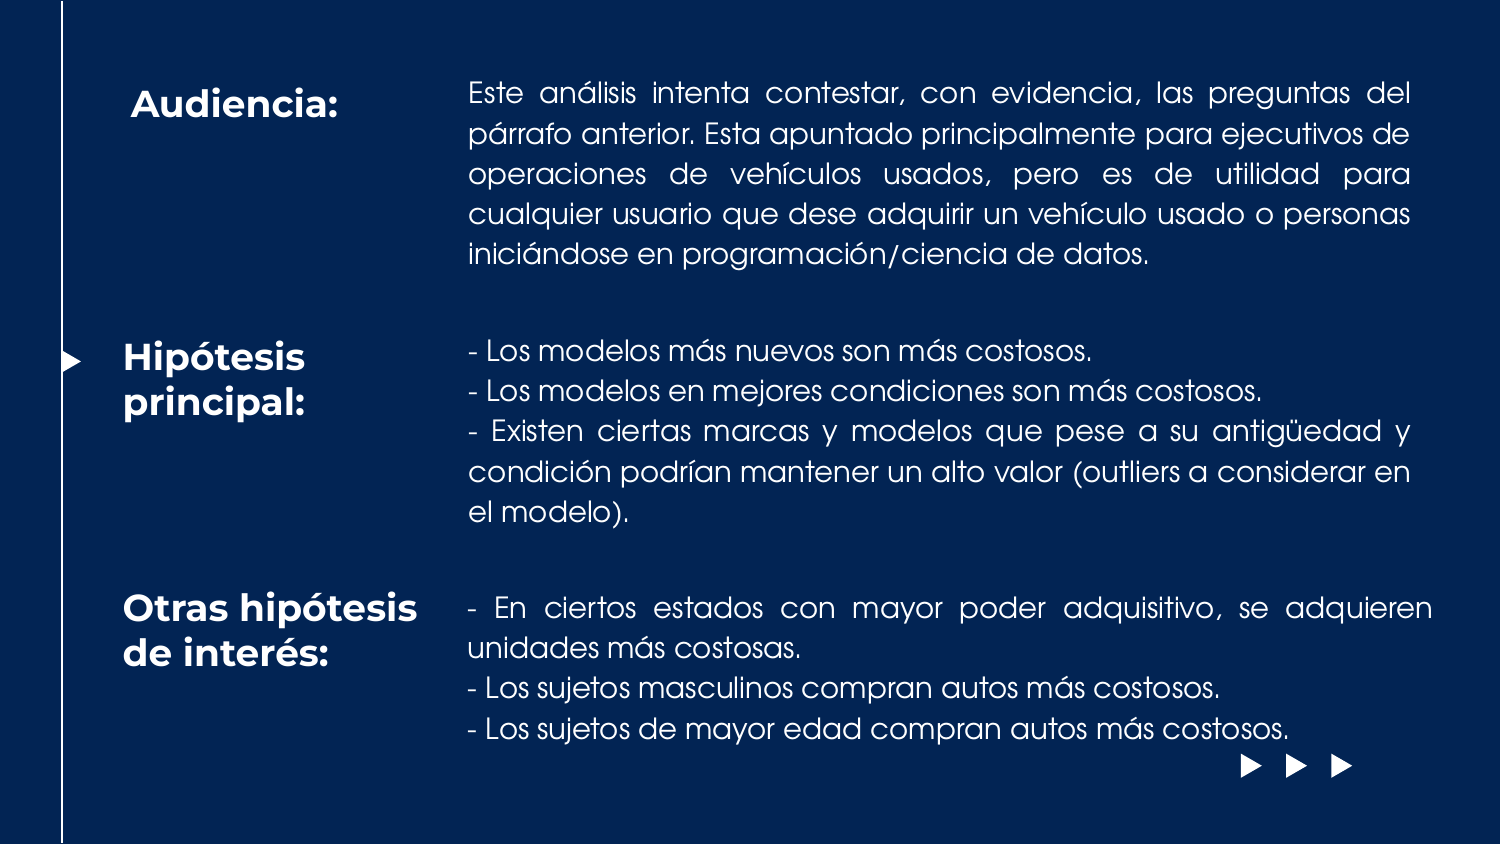

Este análisis intenta contestar, con evidencia, las preguntas del párrafo anterior. Esta apuntado principalmente para ejecutivos de operaciones de vehículos usados, pero es de utilidad para cualquier usuario que dese adquirir un vehículo usado o personas iniciándose en programación/ciencia de datos.
Audiencia:

#
- Los modelos más nuevos son más costosos.
- Los modelos en mejores condiciones son más costosos.
- Existen ciertas marcas y modelos que pese a su antigüedad y condición podrían mantener un alto valor (outliers a considerar en el modelo).
Hipótesis principal:

- En ciertos estados con mayor poder adquisitivo, se adquieren unidades más costosas.
- Los sujetos masculinos compran autos más costosos.
- Los sujetos de mayor edad compran autos más costosos.
Otras hipótesis de interés: